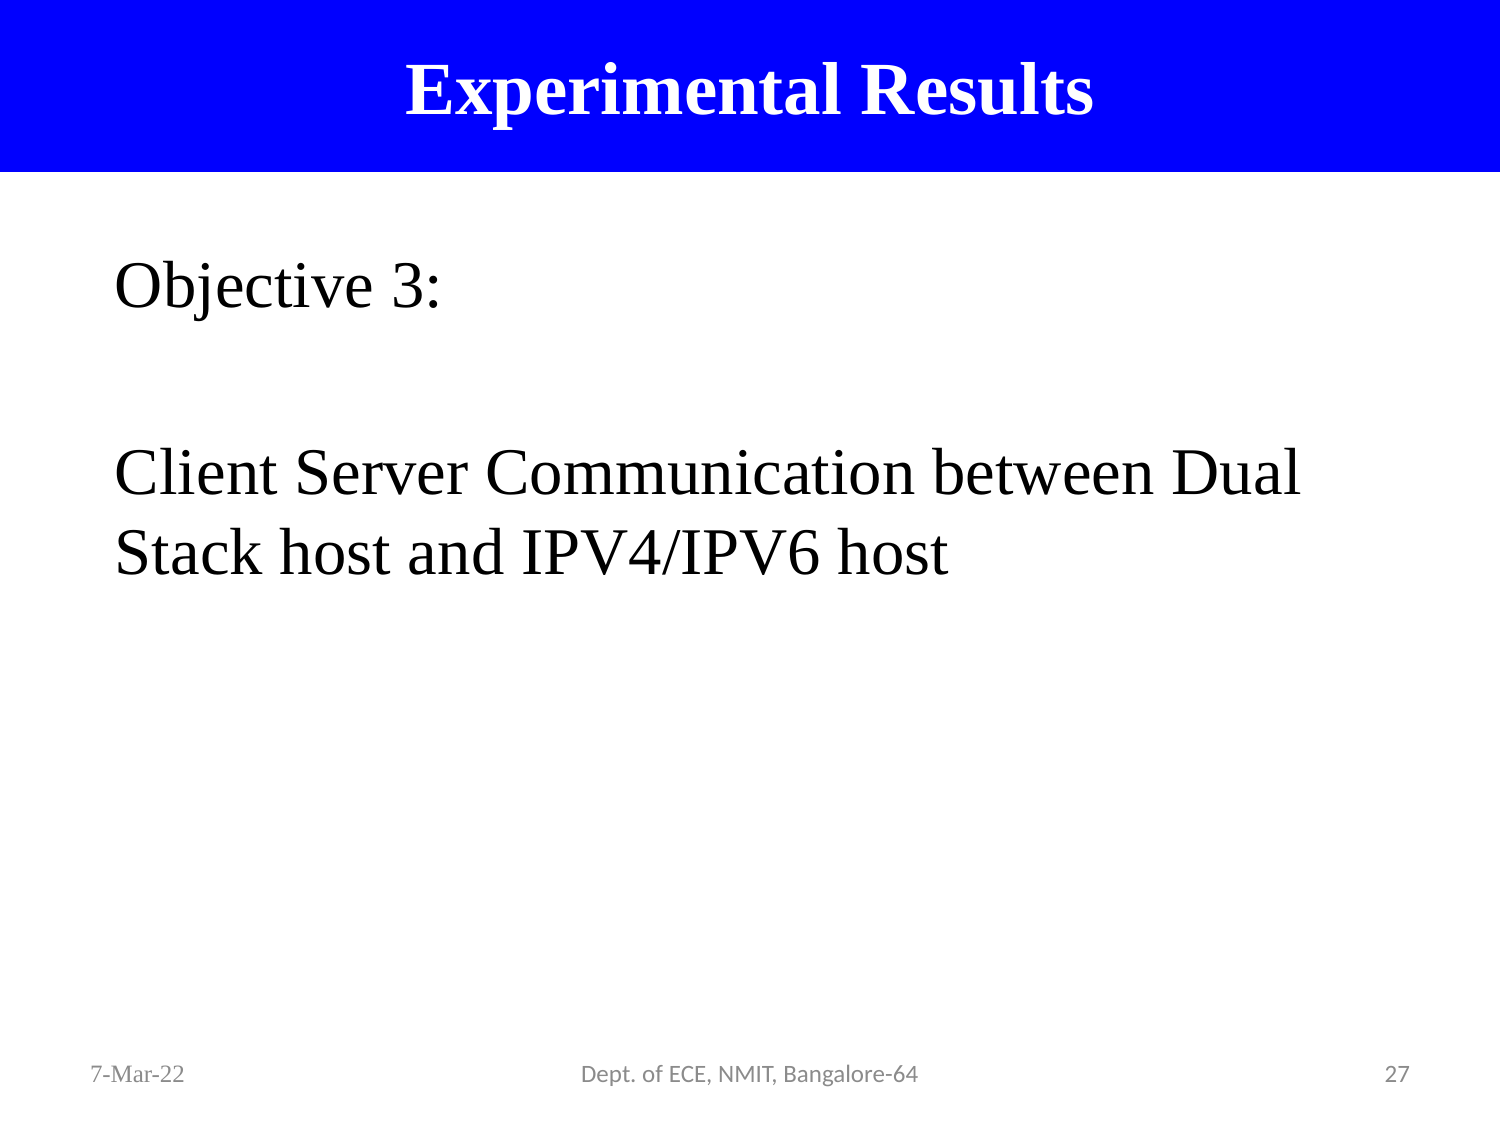

Experimental Results
Objective 3:

Client Server Communication between Dual Stack host and IPV4/IPV6 host
7-Mar-22
Dept. of ECE, NMIT, Bangalore-64
27